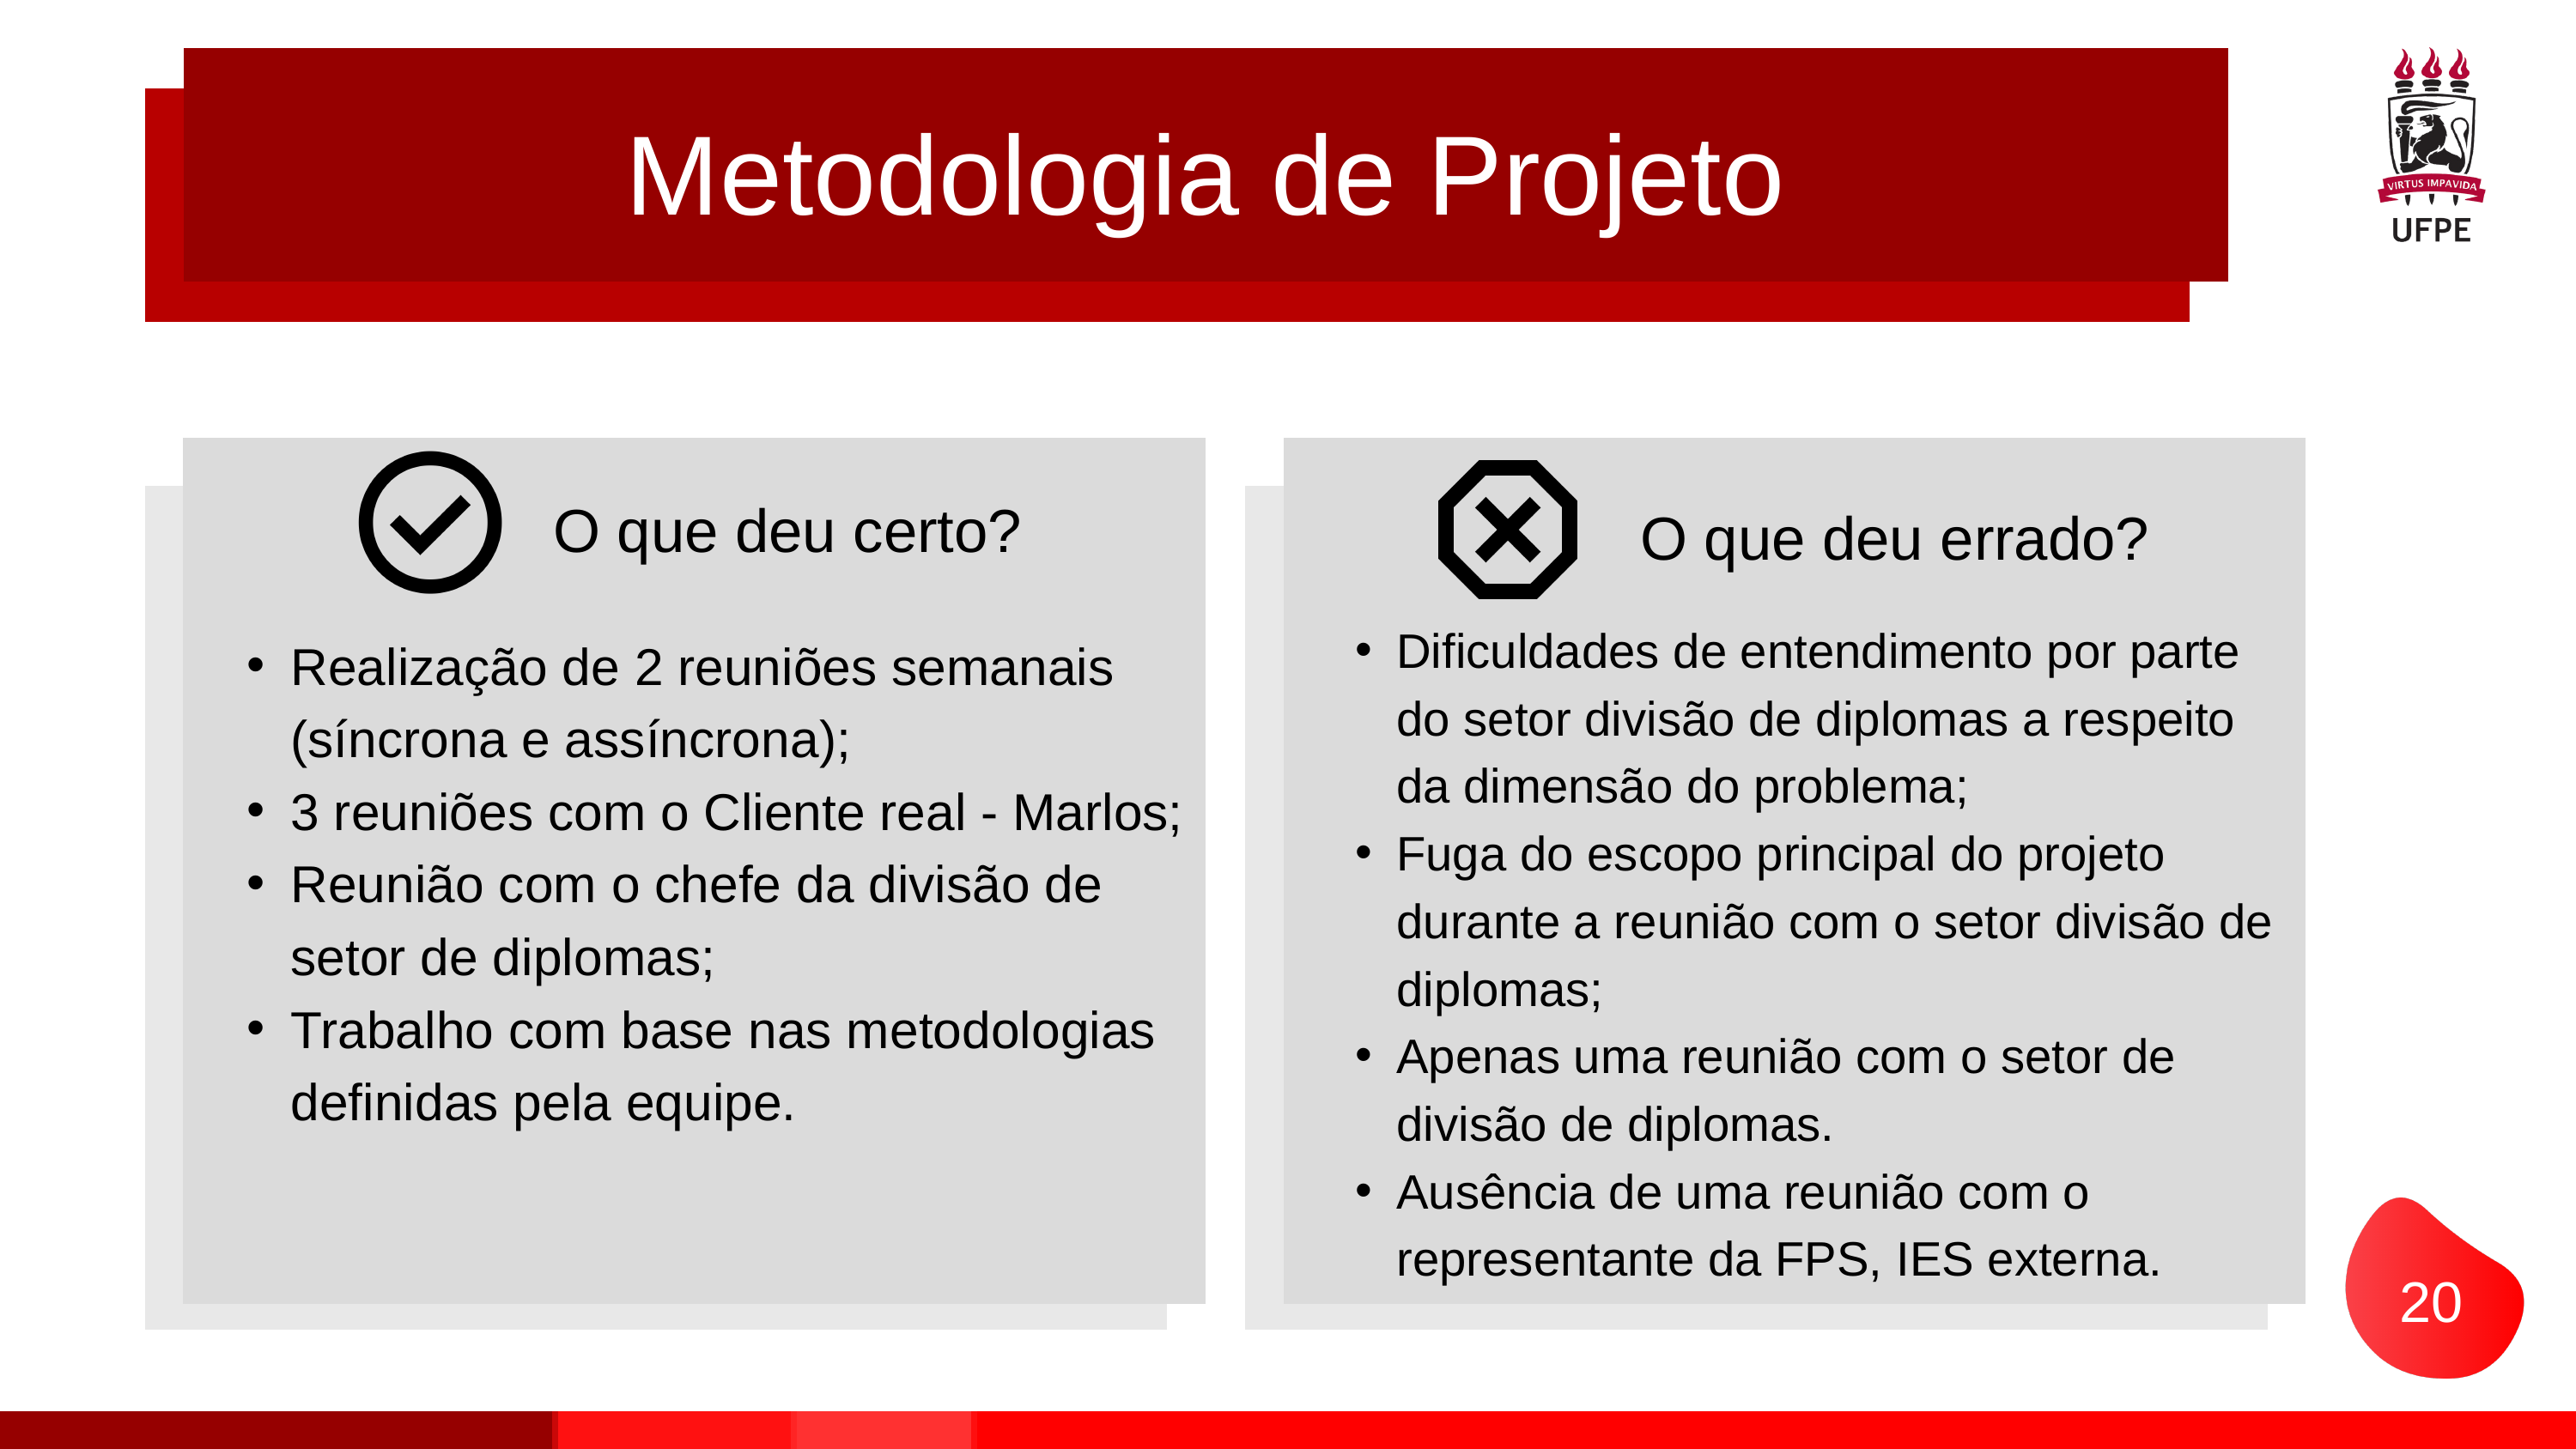

Metodologia de Projeto

O que deu certo?

O que deu errado?

Dificuldades de entendimento por parte do setor divisão de diplomas a respeito da dimensão do problema;
Fuga do escopo principal do projeto durante a reunião com o setor divisão de diplomas;
Apenas uma reunião com o setor de divisão de diplomas.
Ausência de uma reunião com o representante da FPS, IES externa.
Realização de 2 reuniões semanais (síncrona e assíncrona);
3 reuniões com o Cliente real - Marlos;
Reunião com o chefe da divisão de setor de diplomas;
Trabalho com base nas metodologias definidas pela equipe.

20